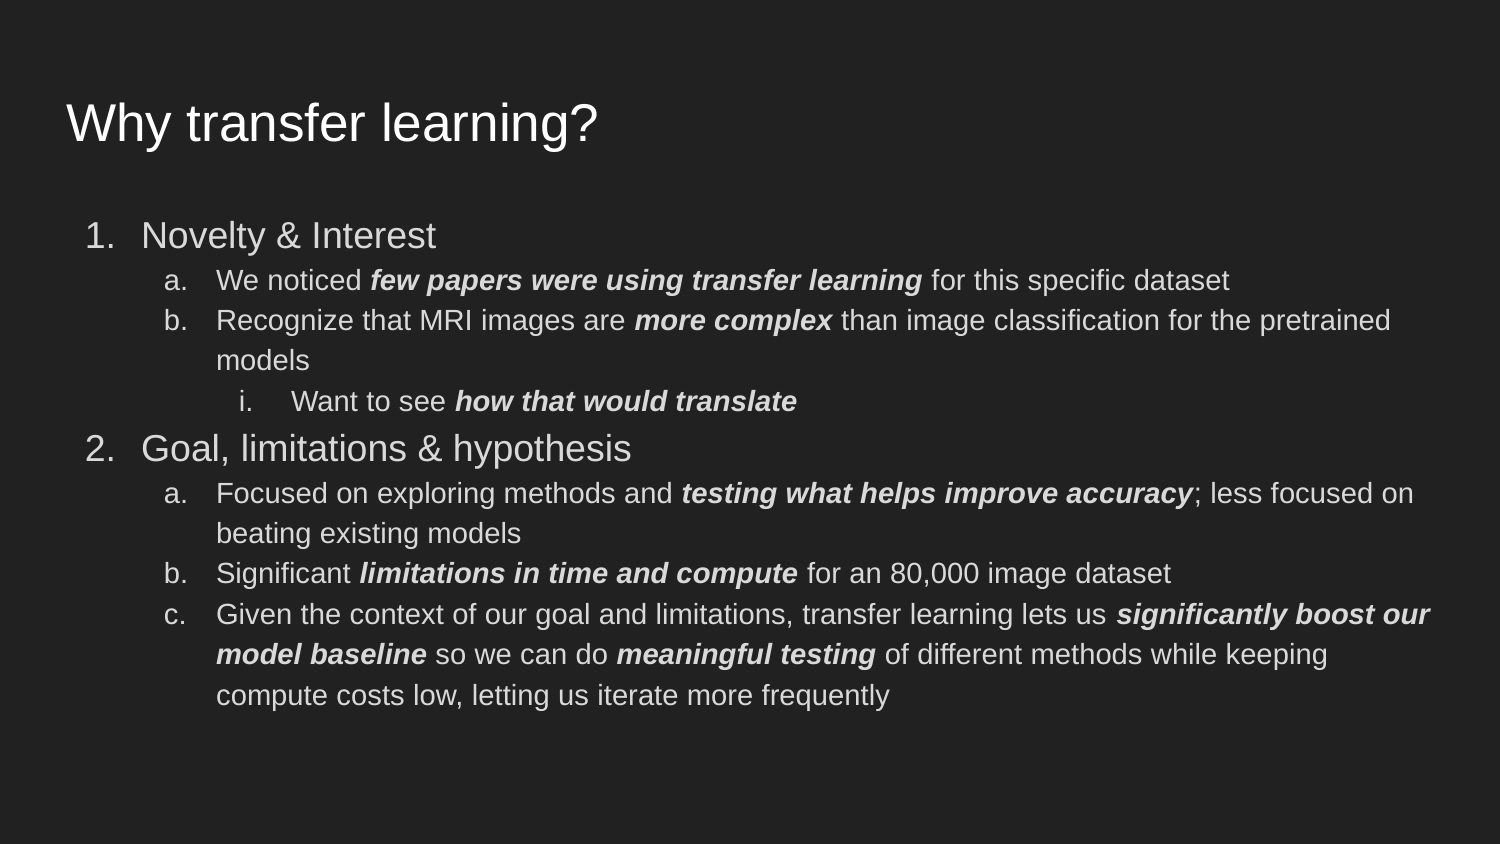

# Why transfer learning?

Novelty & Interest
We noticed few papers were using transfer learning for this specific dataset
Recognize that MRI images are more complex than image classification for the pretrained models
Want to see how that would translate
Goal, limitations & hypothesis
Focused on exploring methods and testing what helps improve accuracy; less focused on beating existing models
Significant limitations in time and compute for an 80,000 image dataset
Given the context of our goal and limitations, transfer learning lets us significantly boost our model baseline so we can do meaningful testing of different methods while keeping compute costs low, letting us iterate more frequently